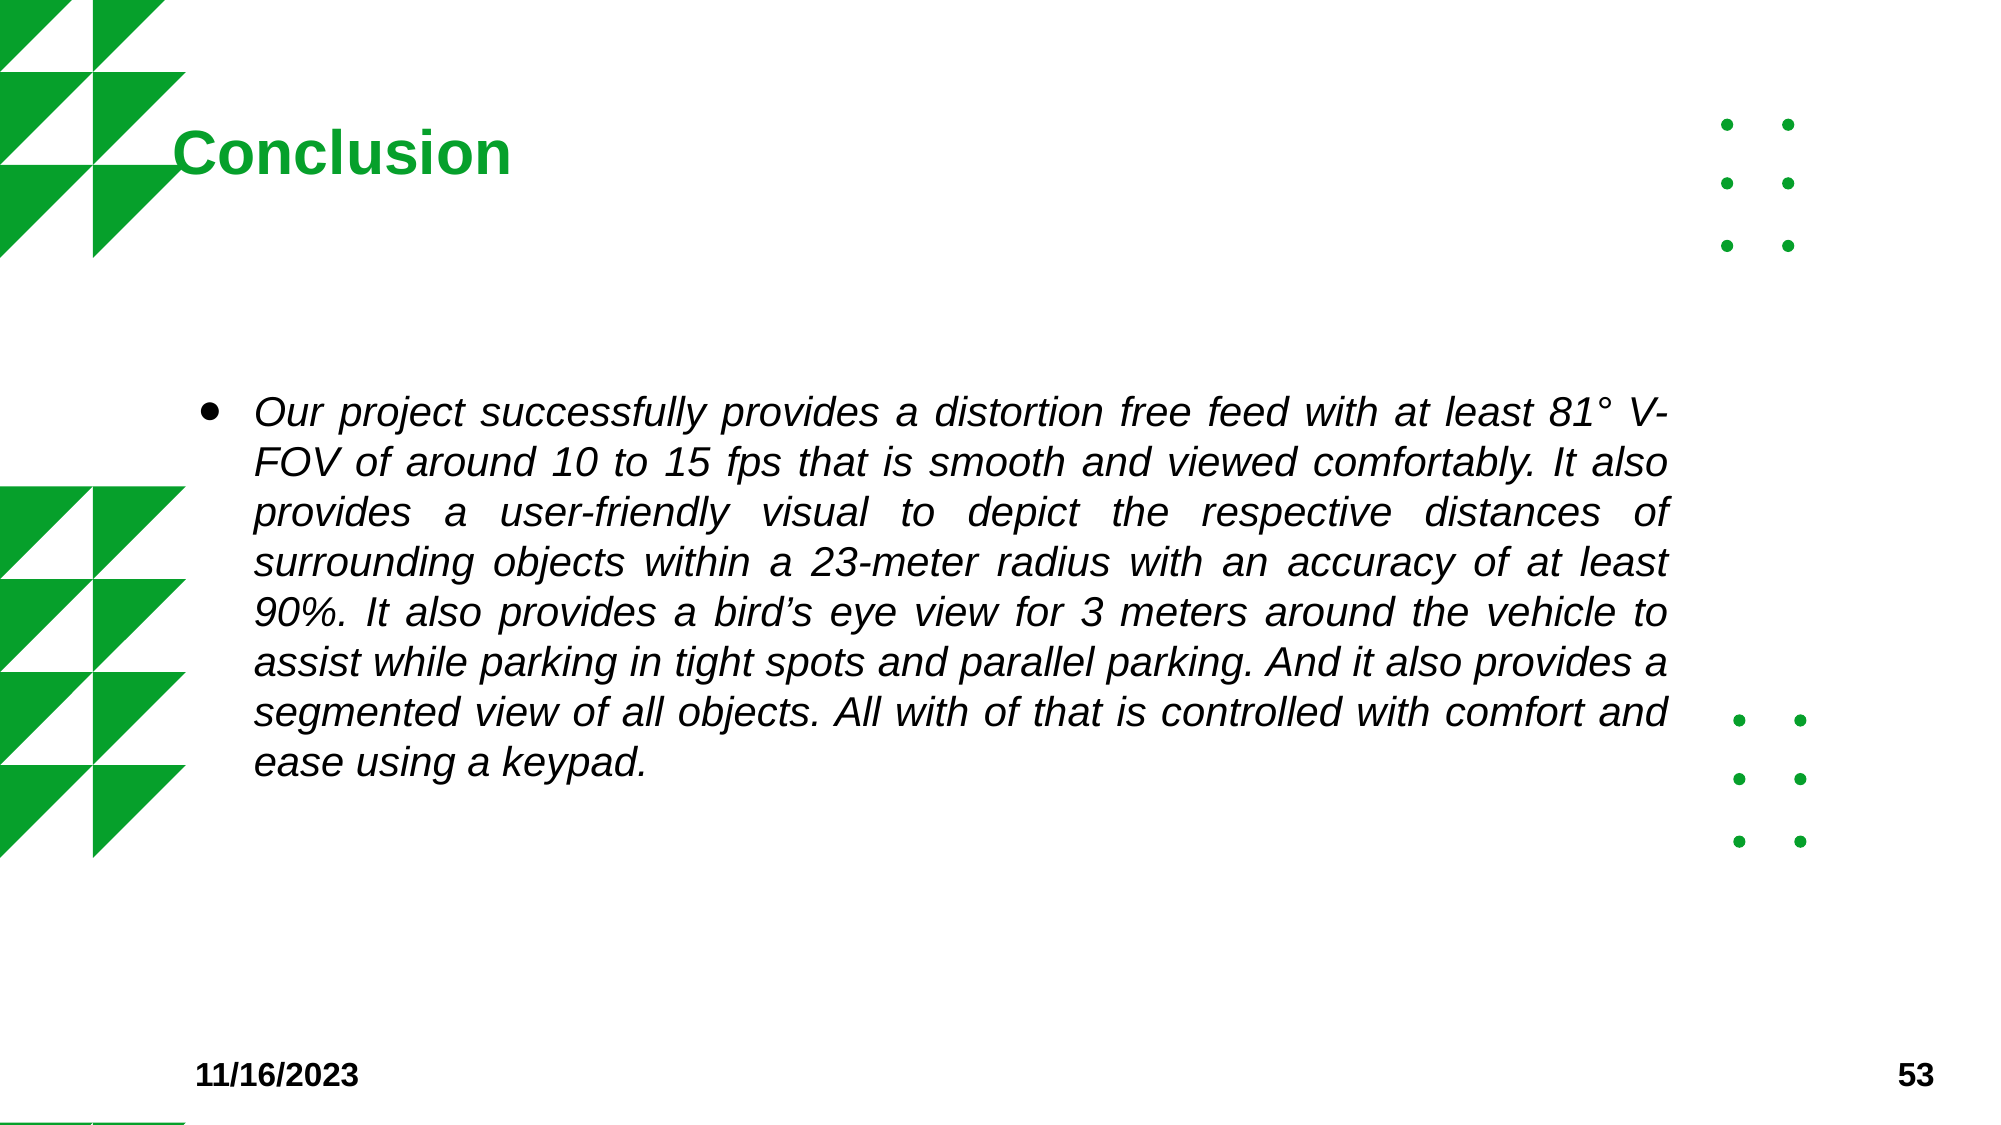

# Conclusion
Our project successfully provides a distortion free feed with at least 81° V-FOV of around 10 to 15 fps that is smooth and viewed comfortably. It also provides a user-friendly visual to depict the respective distances of surrounding objects within a 23-meter radius with an accuracy of at least 90%. It also provides a bird’s eye view for 3 meters around the vehicle to assist while parking in tight spots and parallel parking. And it also provides a segmented view of all objects. All with of that is controlled with comfort and ease using a keypad.
11/16/2023
53